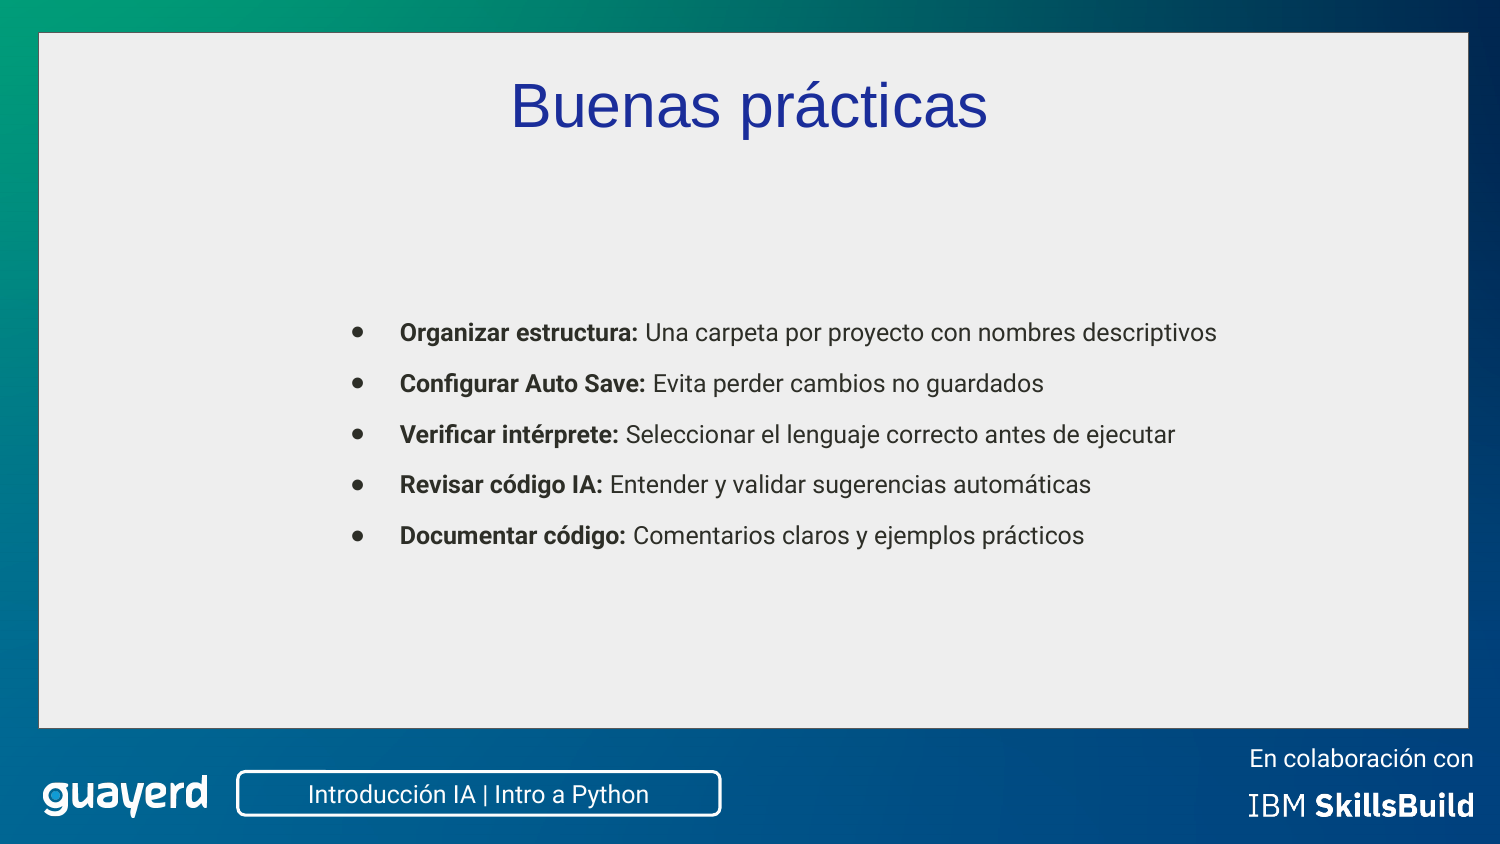

Buenas prácticas
Organizar estructura: Una carpeta por proyecto con nombres descriptivos
Configurar Auto Save: Evita perder cambios no guardados
Verificar intérprete: Seleccionar el lenguaje correcto antes de ejecutar
Revisar código IA: Entender y validar sugerencias automáticas
Documentar código: Comentarios claros y ejemplos prácticos
Introducción IA | Intro a Python